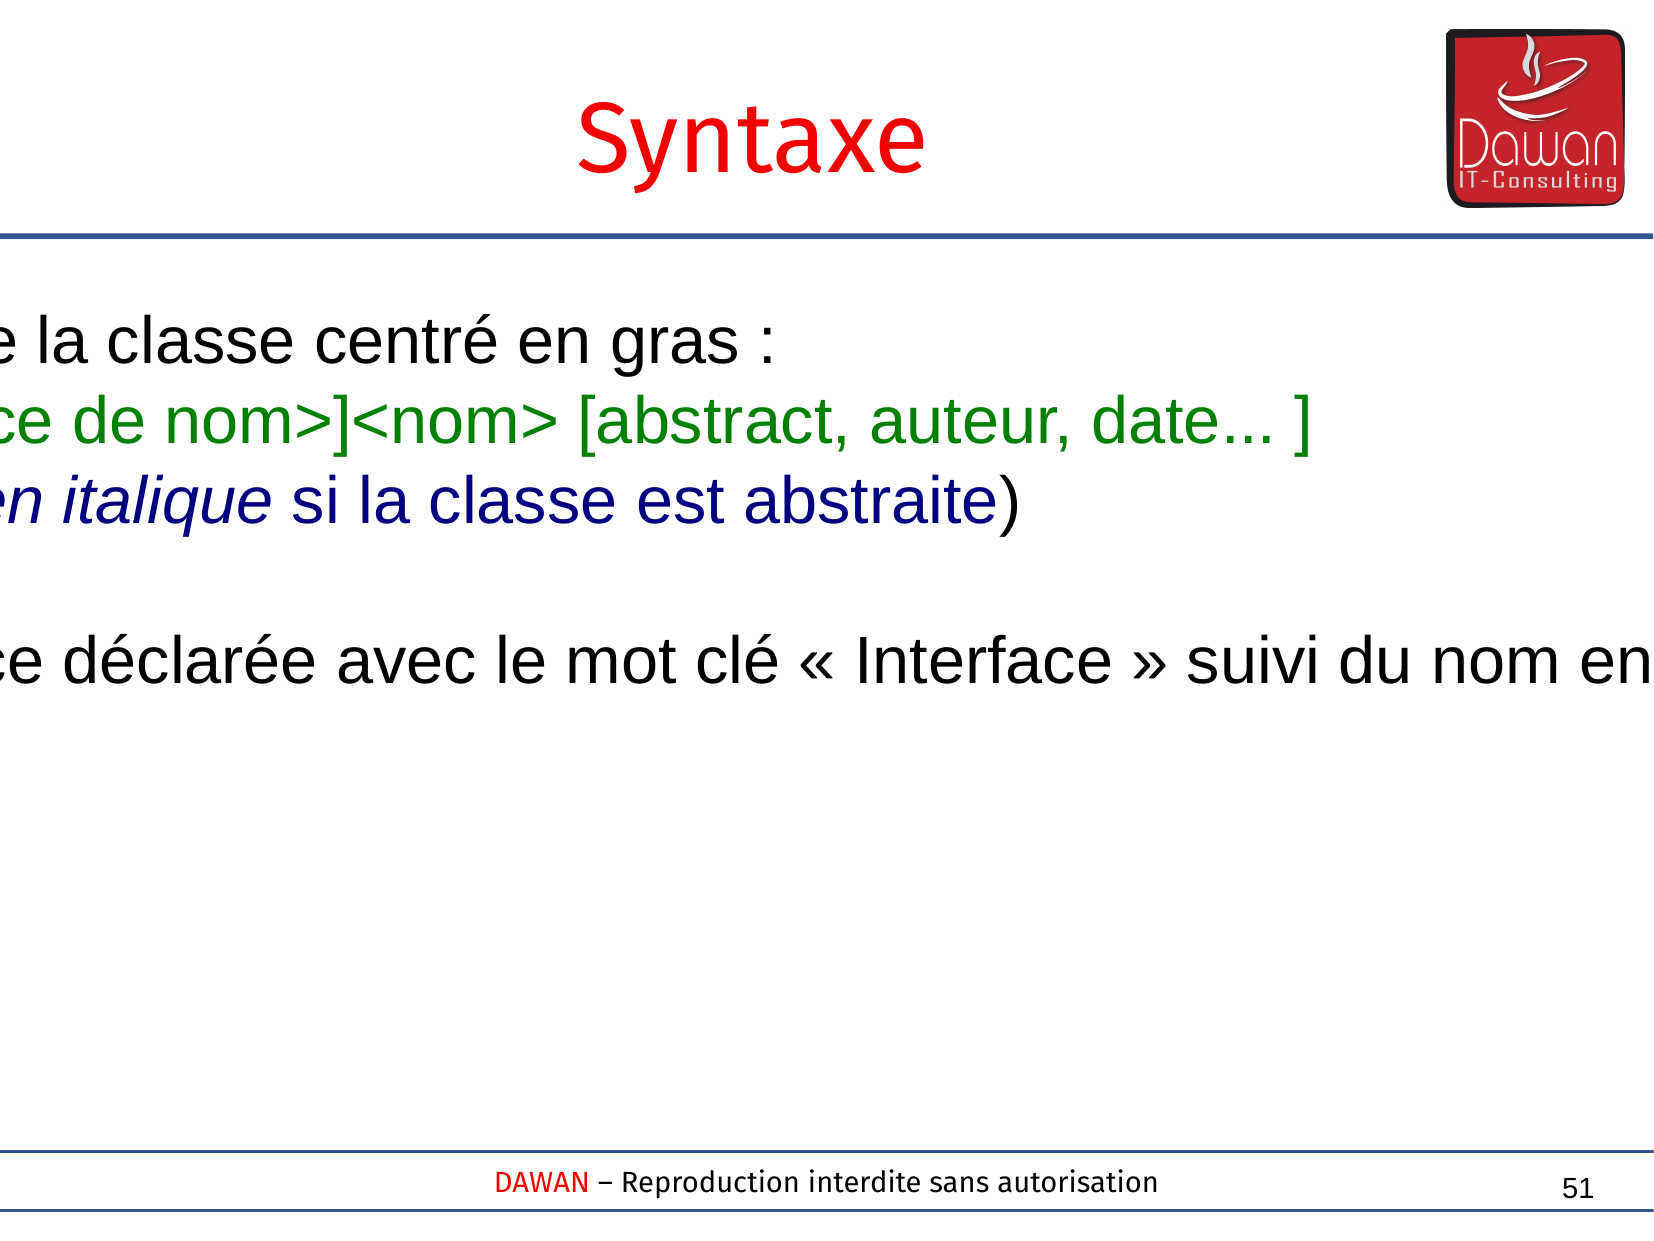

Syntaxe
- Nom de la classe centré en gras :
  [<espace de nom>]<nom> [abstract, auteur, date... ]
   (nom en italique si la classe est abstraite)

- Interface déclarée avec le mot clé « Interface » suivi du nom en italique.
51